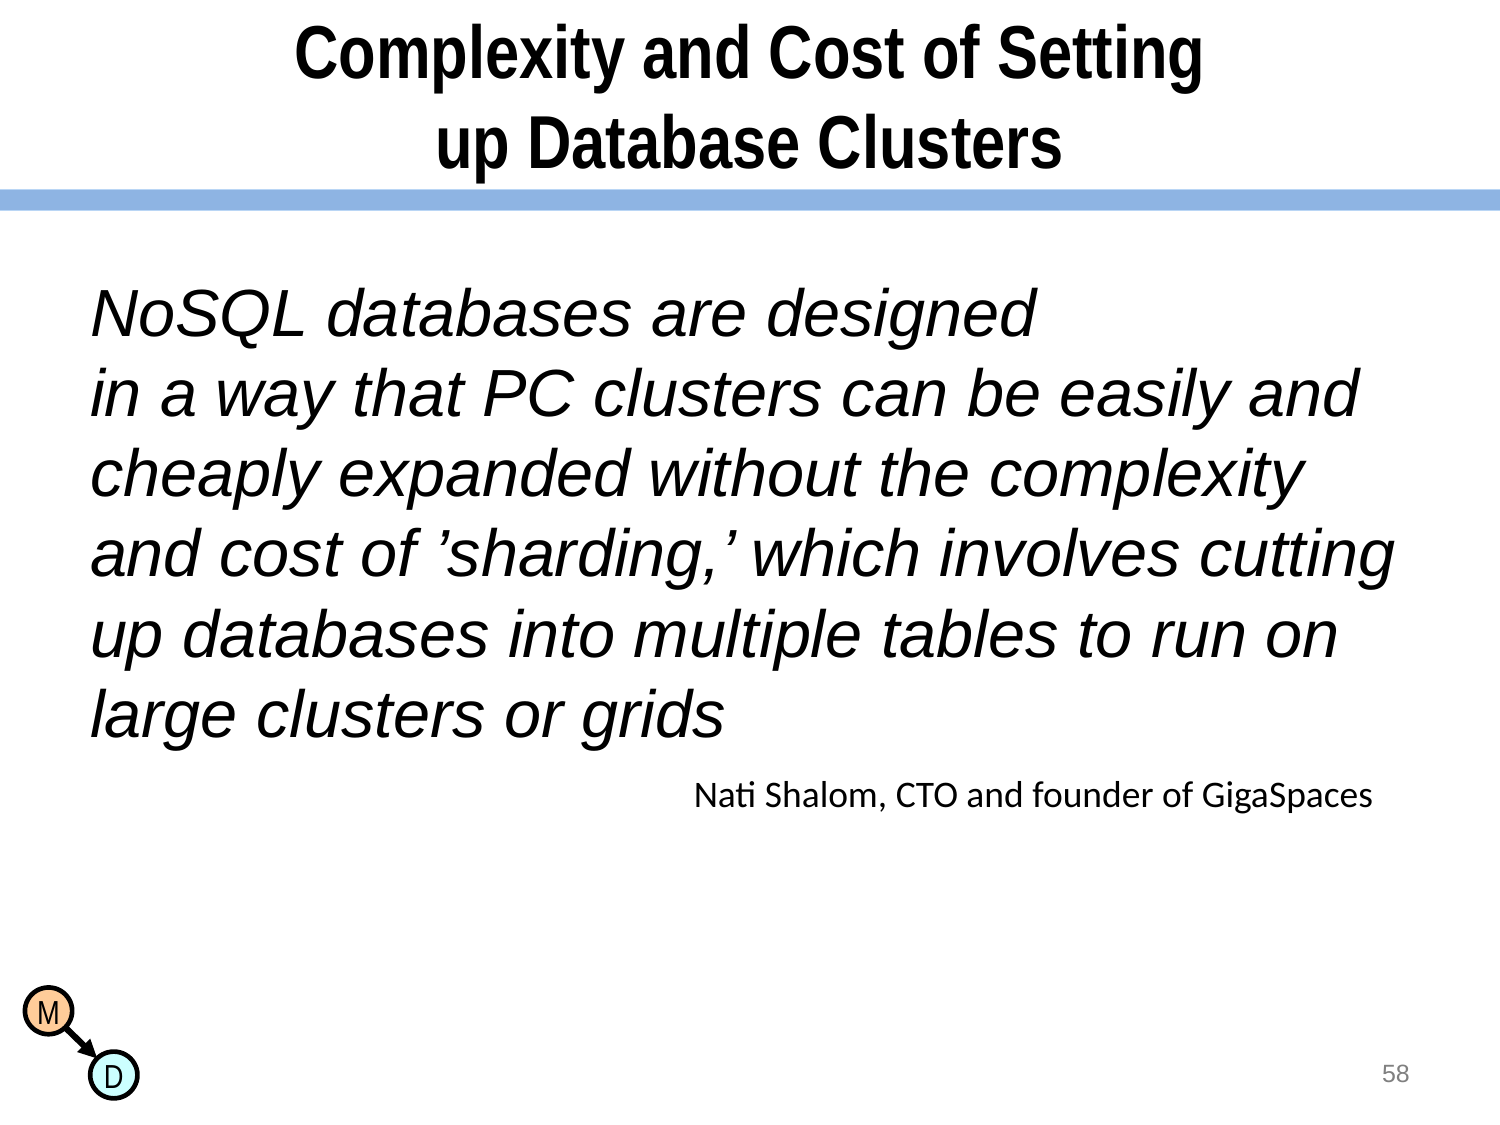

# Complexity and Cost of Setting up Database Clusters
NoSQL databases are designed
in a way that PC clusters can be easily and cheaply expanded without the complexity and cost of ’sharding,’ which involves cutting up databases into multiple tables to run on large clusters or grids
Nati Shalom, CTO and founder of GigaSpaces
58